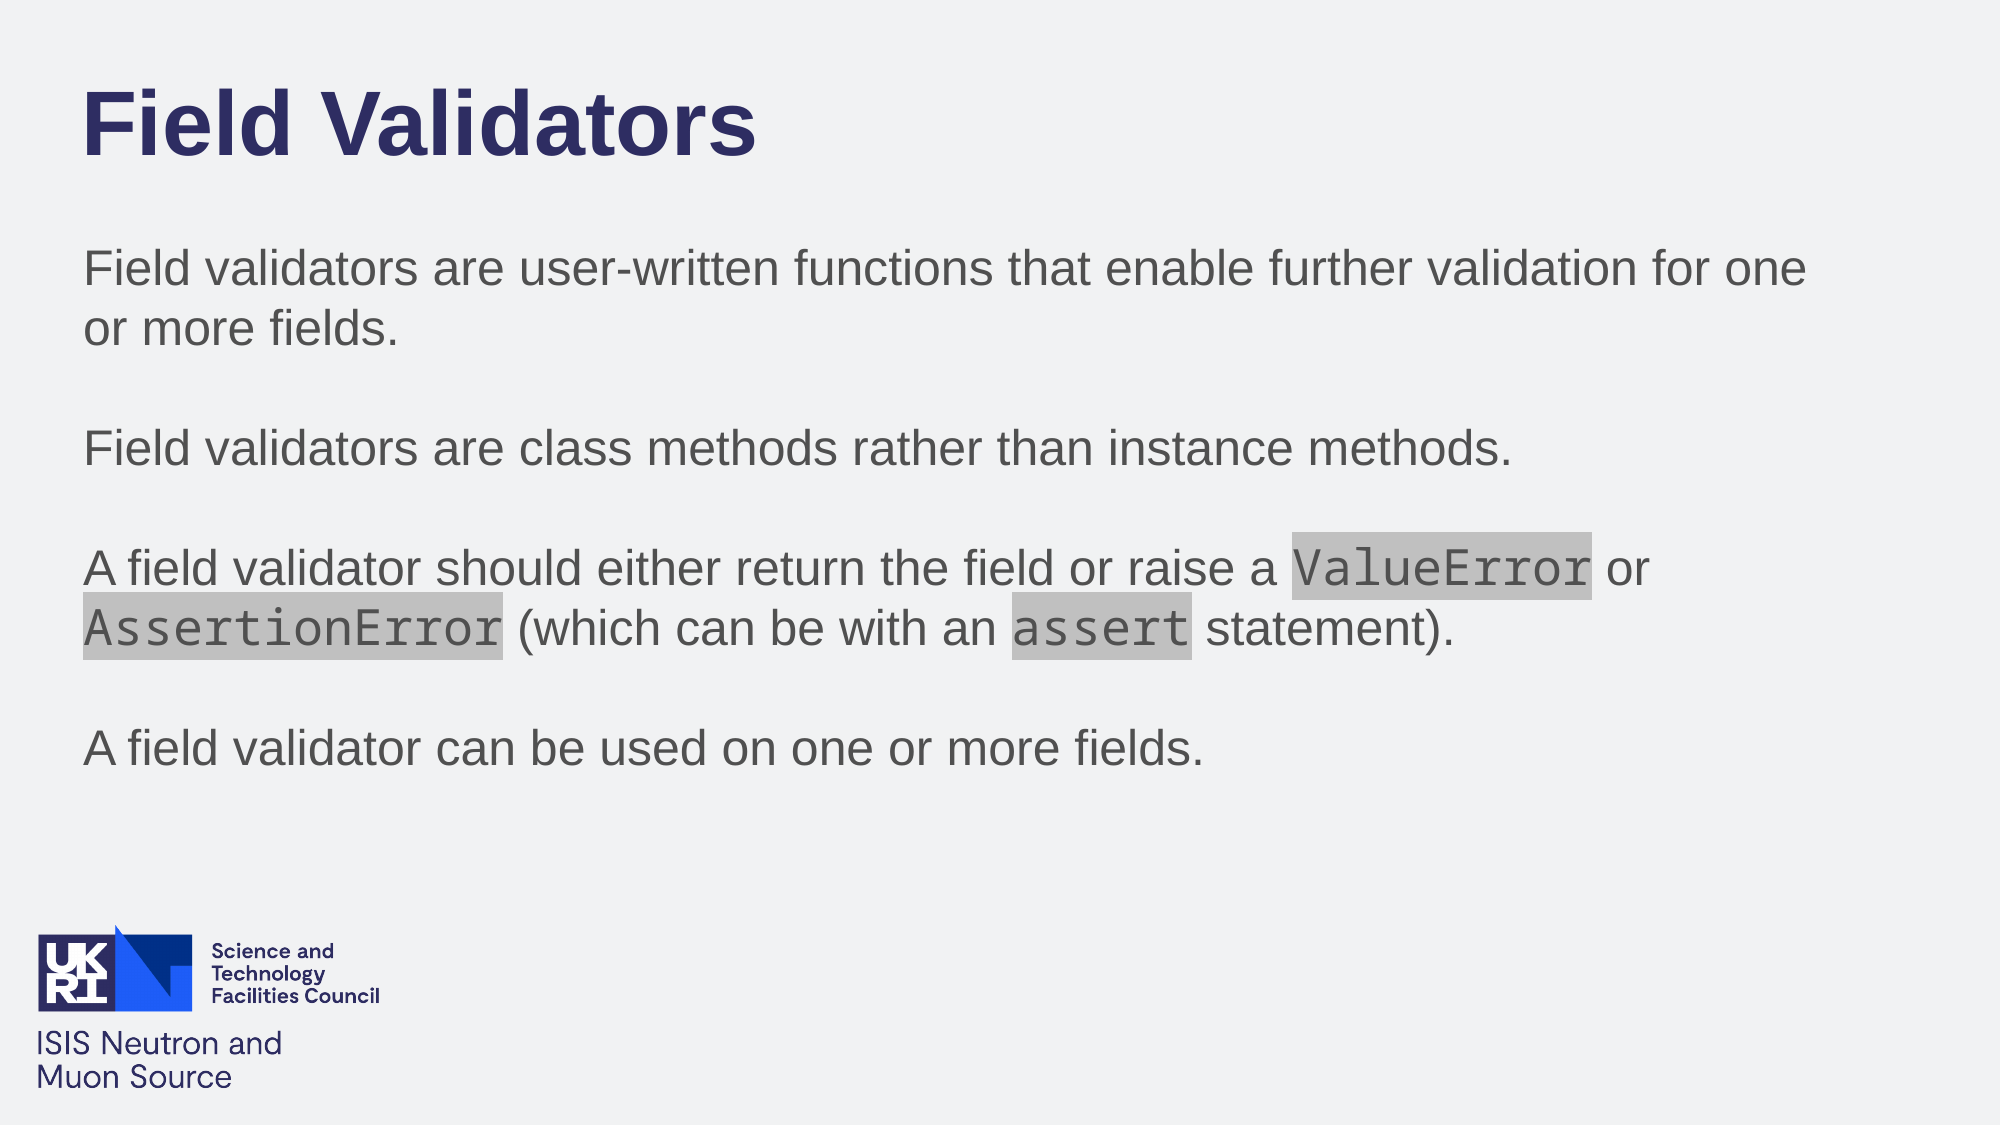

Field Validators
Field validators are user-written functions that enable further validation for one or more fields.

Field validators are class methods rather than instance methods.

A field validator should either return the field or raise a ValueError or AssertionError (which can be with an assert statement).

A field validator can be used on one or more fields.